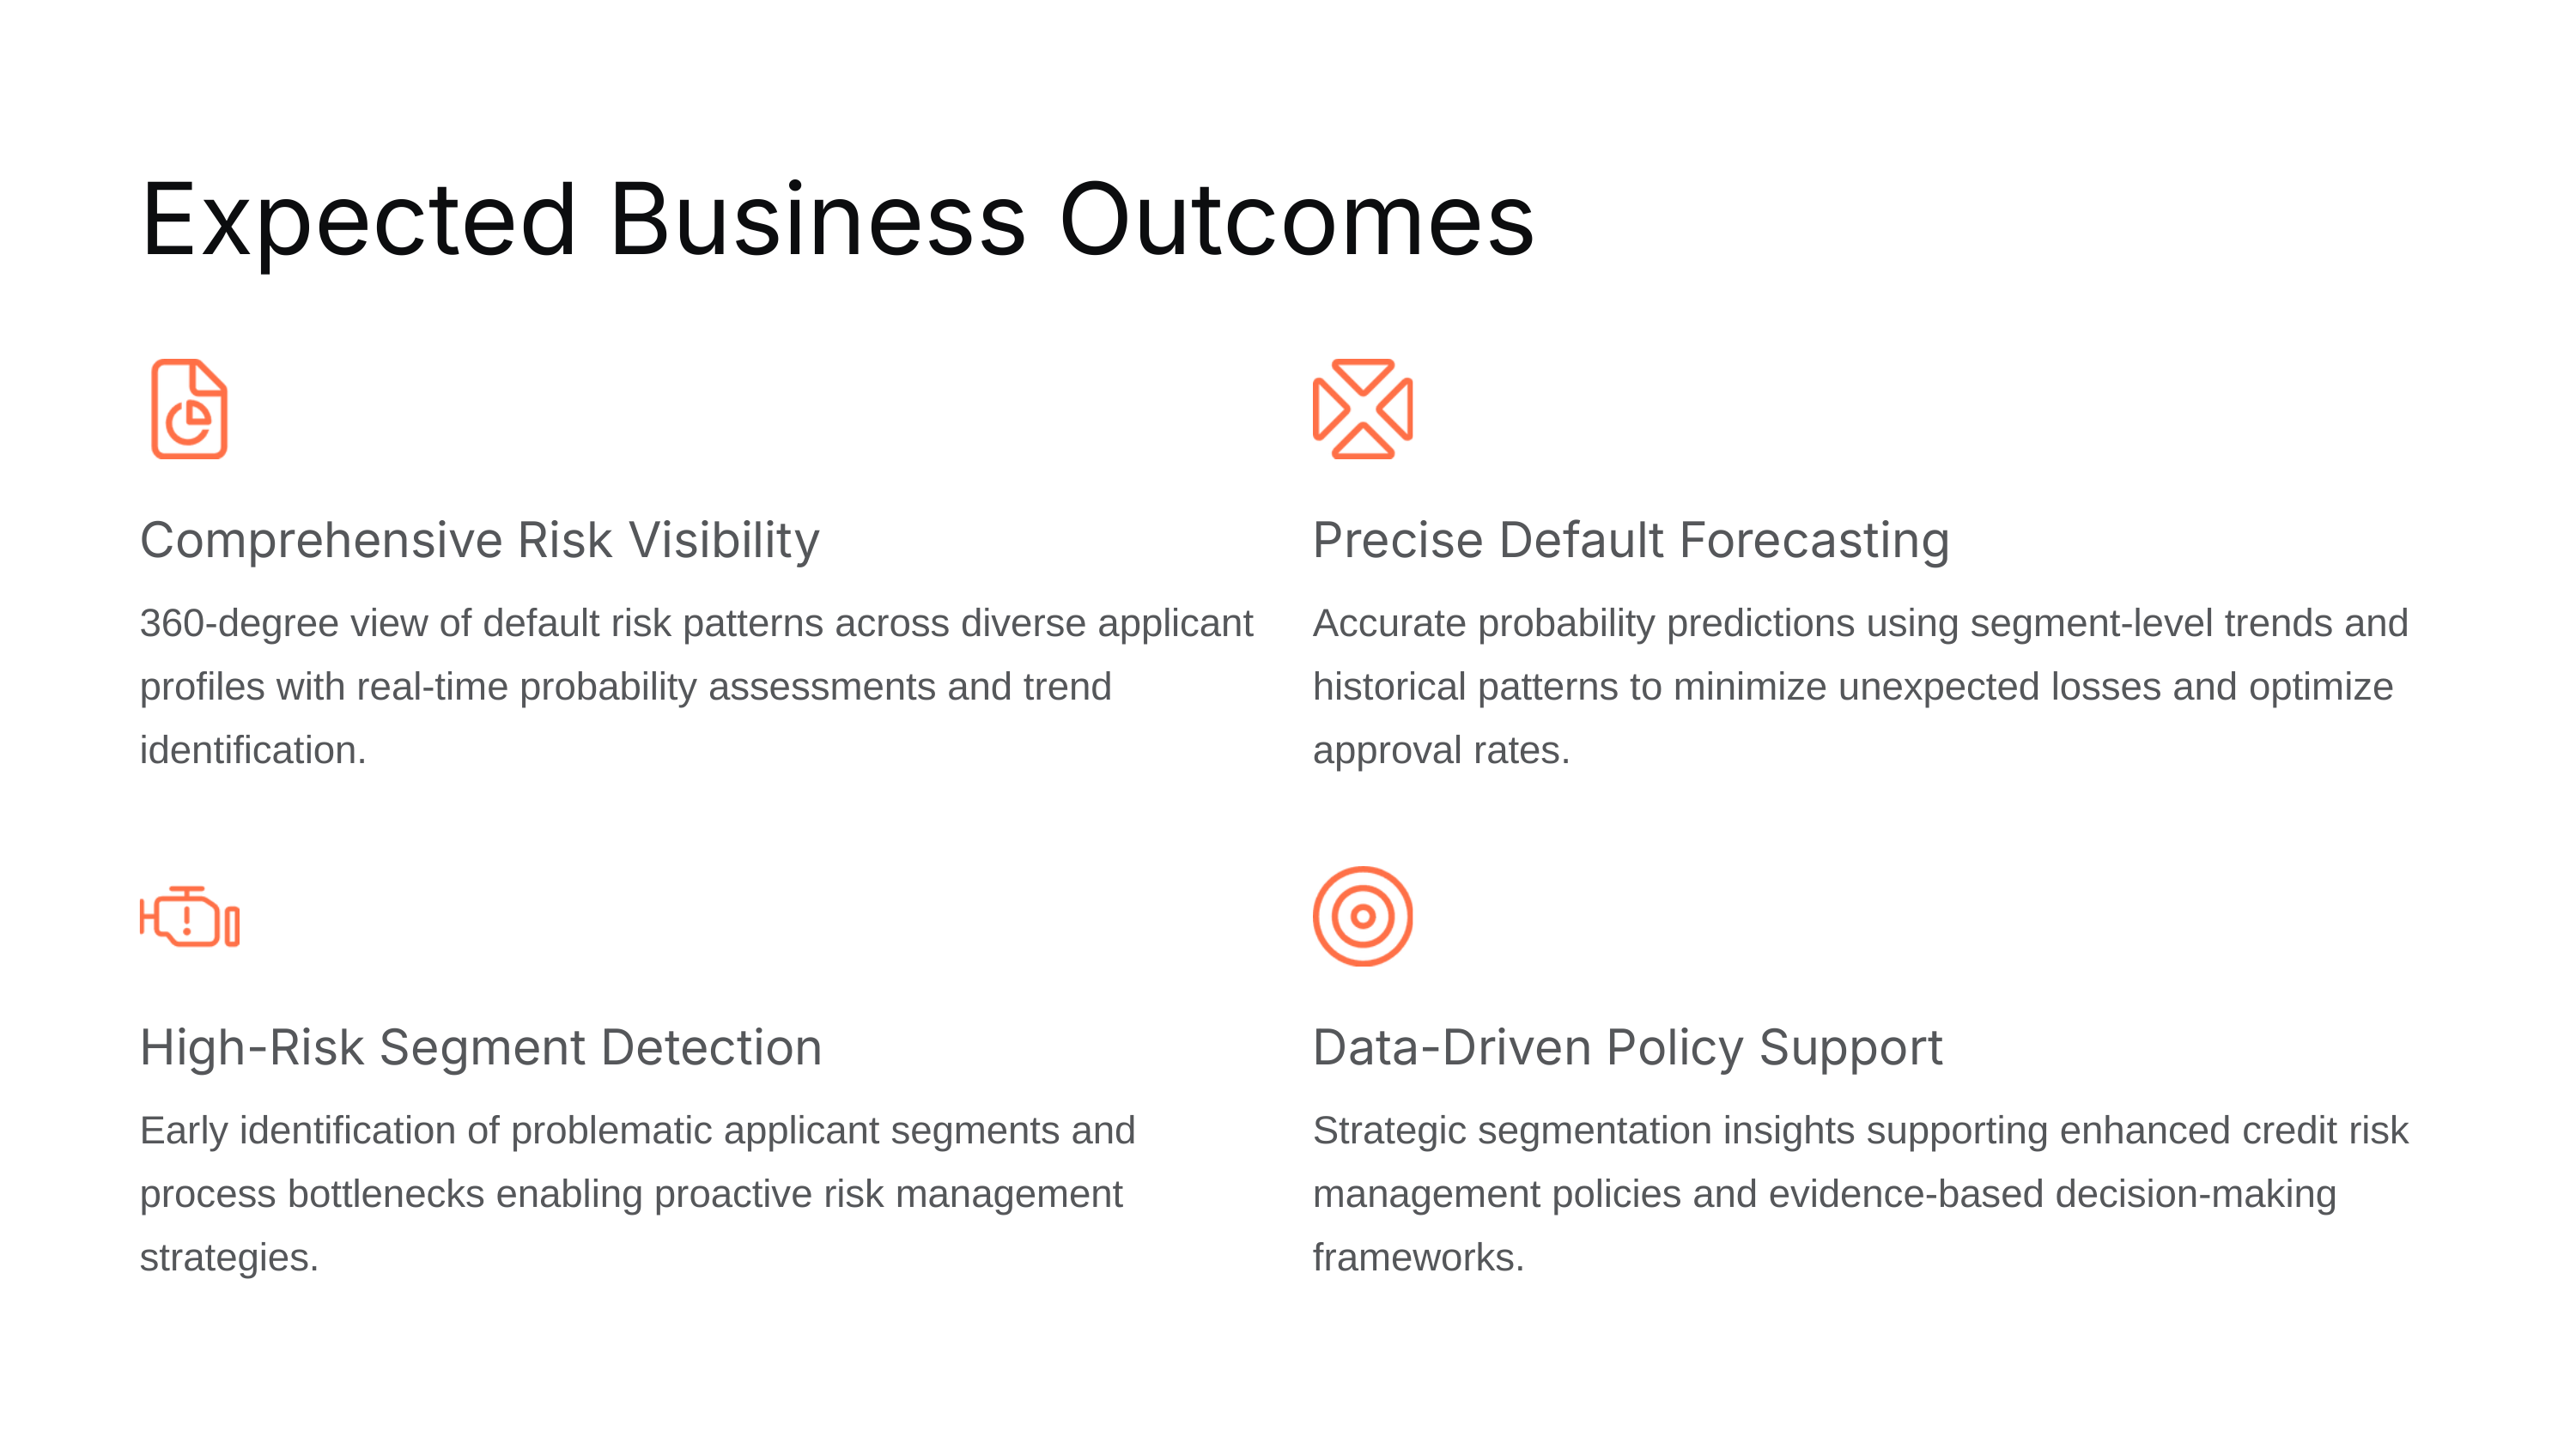

Expected Business Outcomes

Comprehensive Risk Visibility
Precise Default Forecasting
360-degree view of default risk patterns across diverse applicant profiles with real-time probability assessments and trend identification.
Accurate probability predictions using segment-level trends and historical patterns to minimize unexpected losses and optimize approval rates.

High-Risk Segment Detection
Data-Driven Policy Support
Early identification of problematic applicant segments and process bottlenecks enabling proactive risk management strategies.
Strategic segmentation insights supporting enhanced credit risk management policies and evidence-based decision-making frameworks.